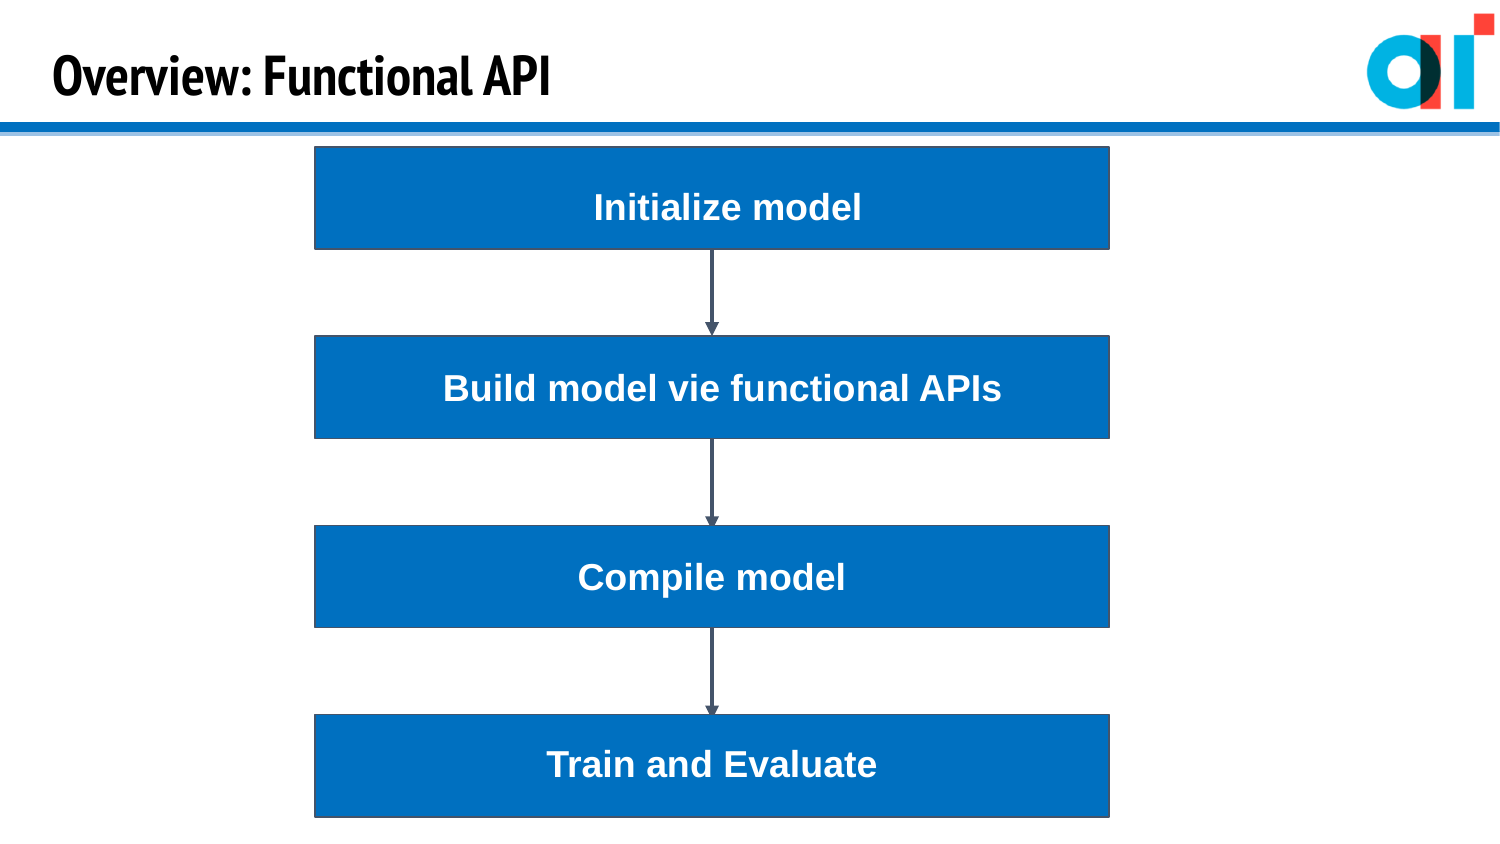

# Overview: Functional API

Initialize model

Build model vie functional APIs

Compile model

Train and Evaluate